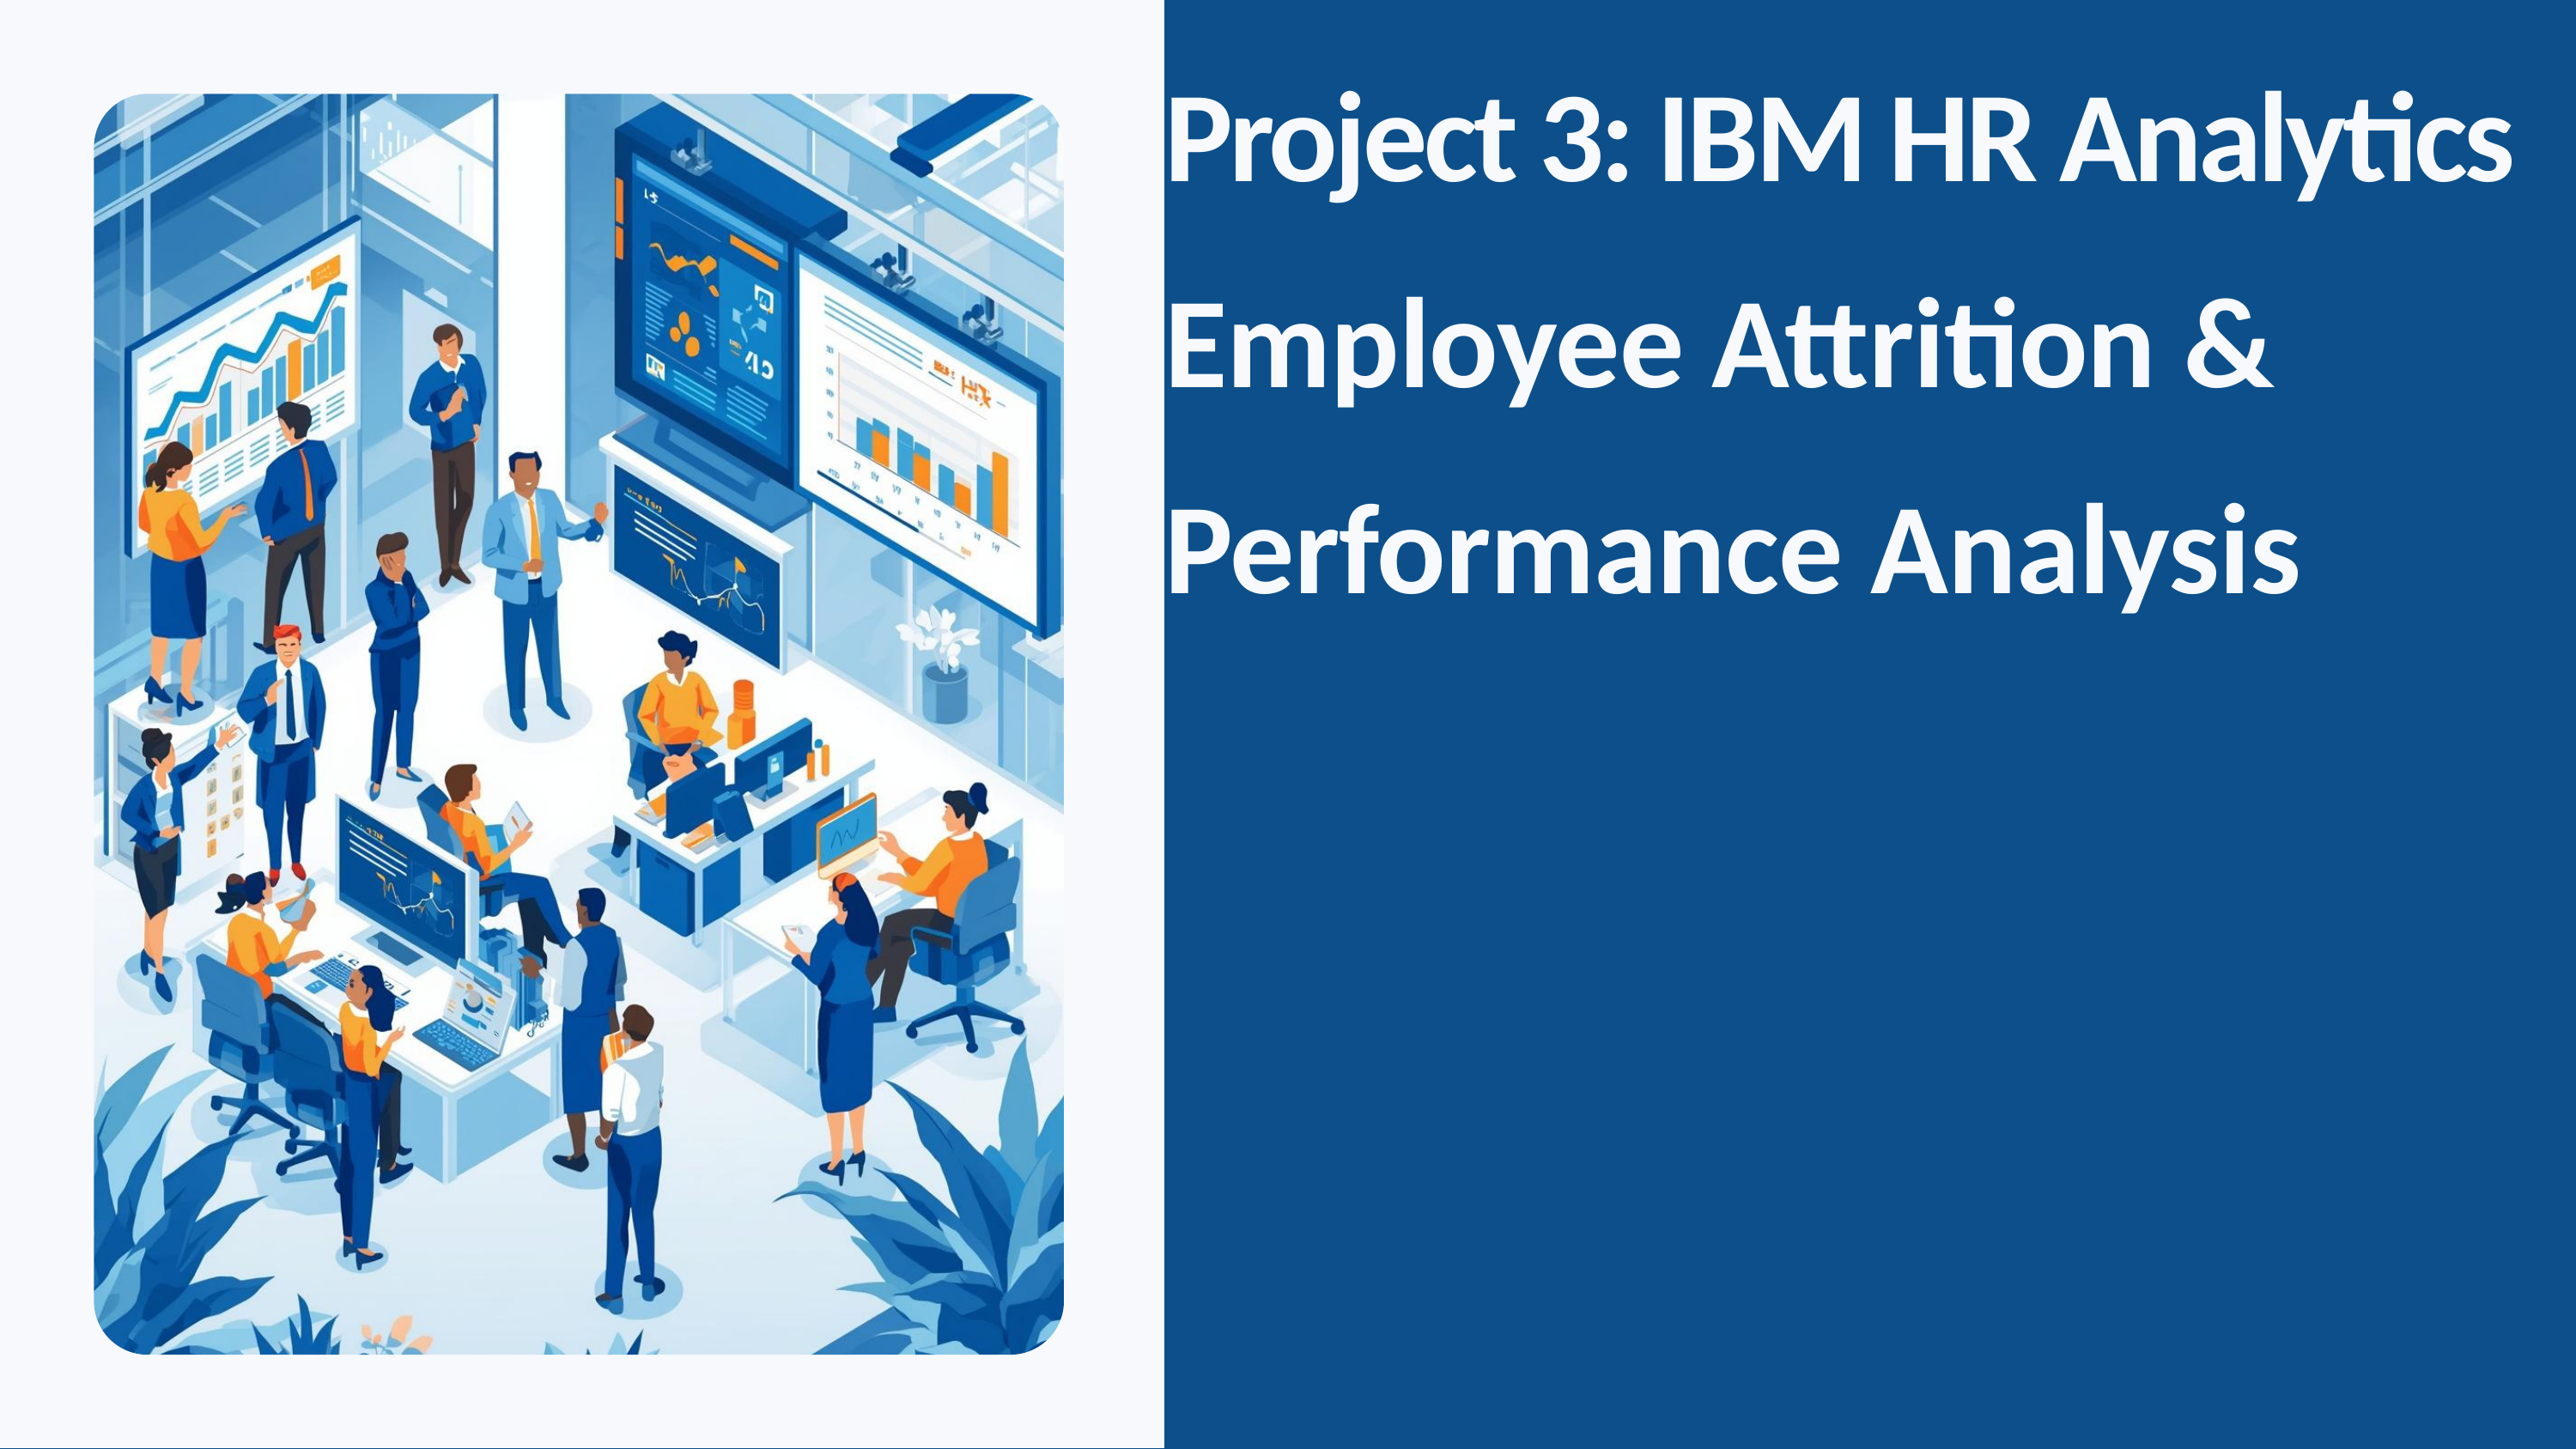

Project 3: IBM HR Analytics Employee Attrition & Performance Analysis